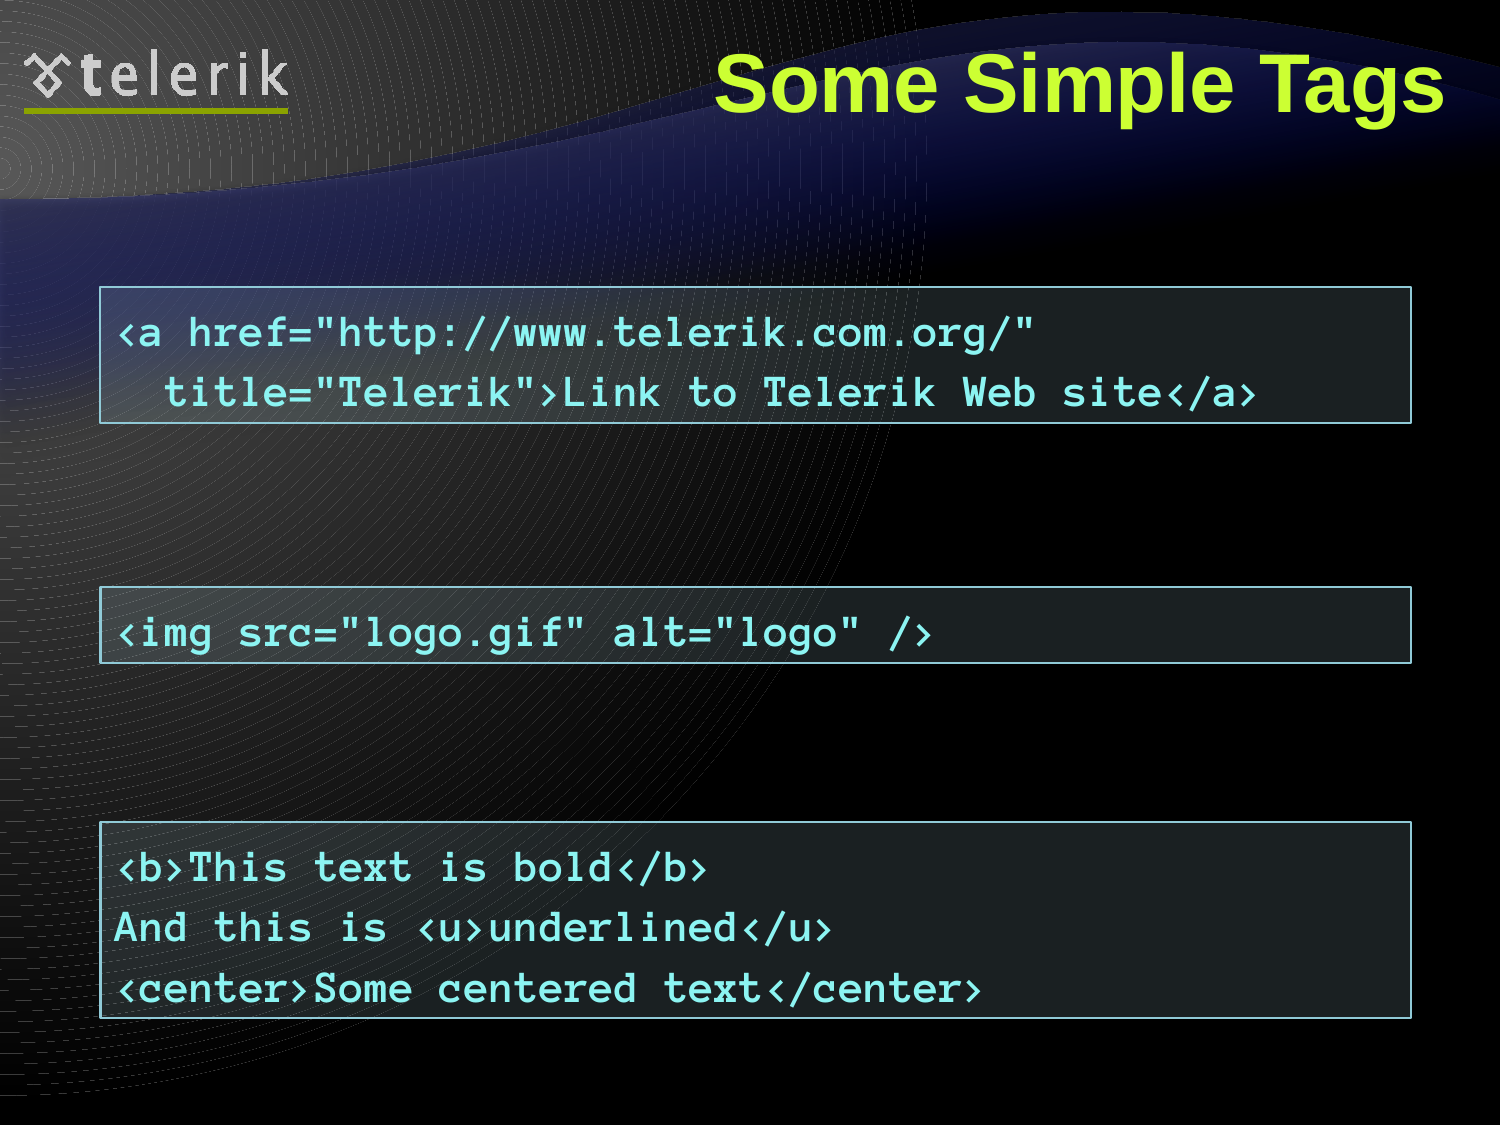

# Some Simple Tags
Hyperlink Tags

Image Tags

Formatting tags
<a href="http://www.telerik.com.org/"
  title="Telerik">Link to Telerik Web site</a>
<img src="logo.gif" alt="logo" />
<b>This text is bold</b>
And this is <u>underlined</u>
<center>Some centered text</center>